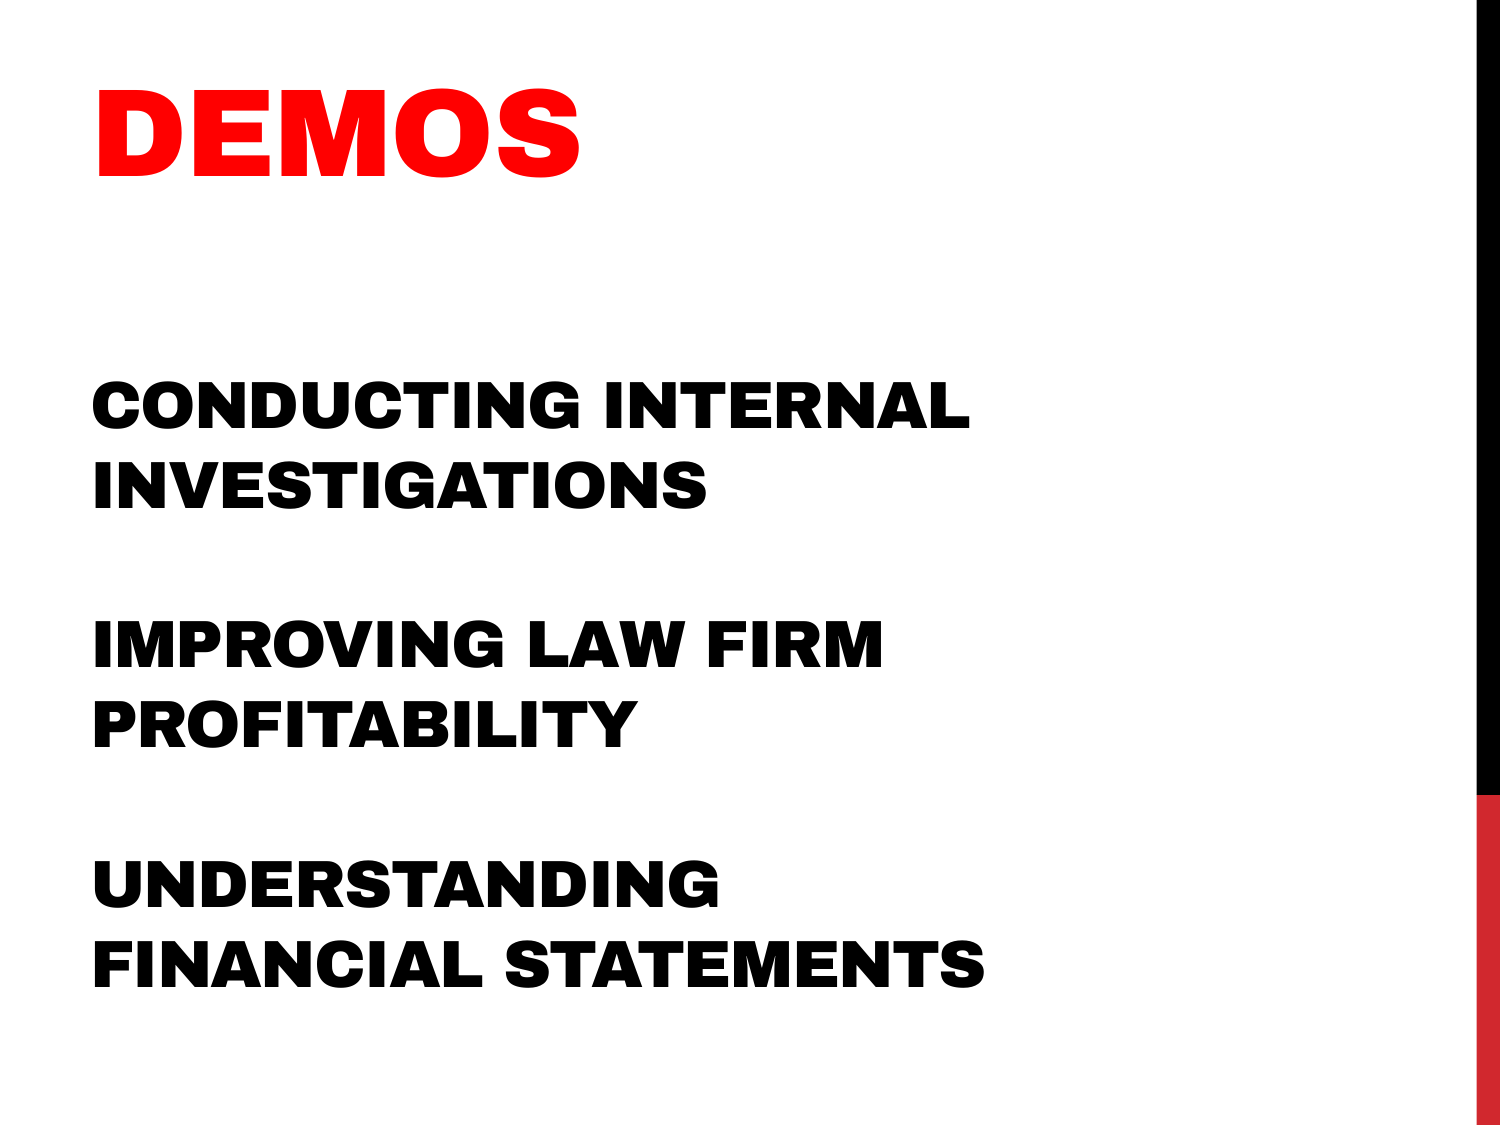

# Demos Conducting Internal Investigations improving law firm profitability understanding Financial Statements